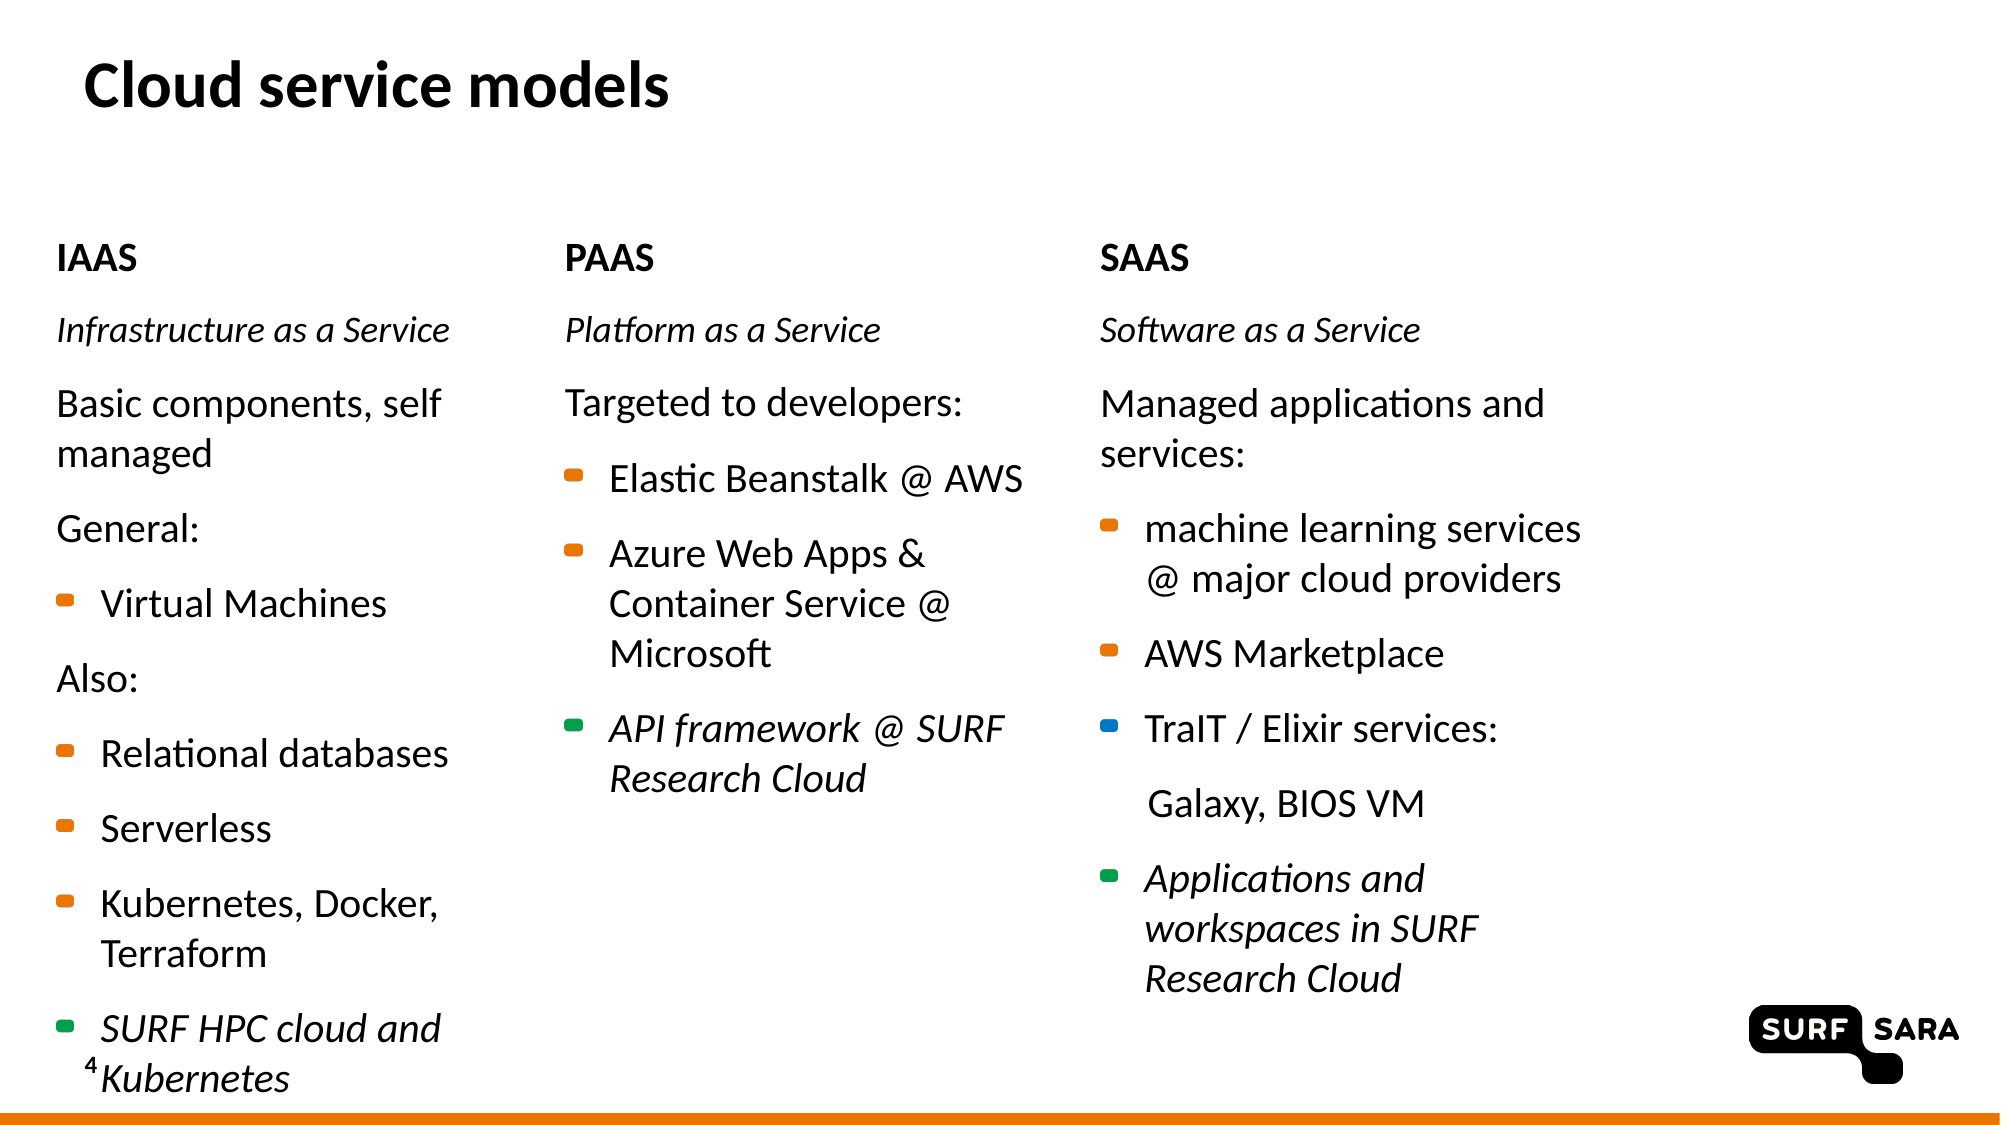

# Cloud service models
IAAS
Infrastructure as a Service
Basic components, self managed
General:
Virtual Machines
Also:
Relational databases
Serverless
Kubernetes, Docker, Terraform
SURF HPC cloud and Kubernetes

PAAS
Platform as a Service
Targeted to developers:
Elastic Beanstalk @ AWS
Azure Web Apps & Container Service @ Microsoft
API framework @ SURF Research Cloud

SAAS
Software as a Service
Managed applications and services:
machine learning services @ major cloud providers
AWS Marketplace
TraIT / Elixir services:
     Galaxy, BIOS VM
Applications and workspaces in SURF Research Cloud
4